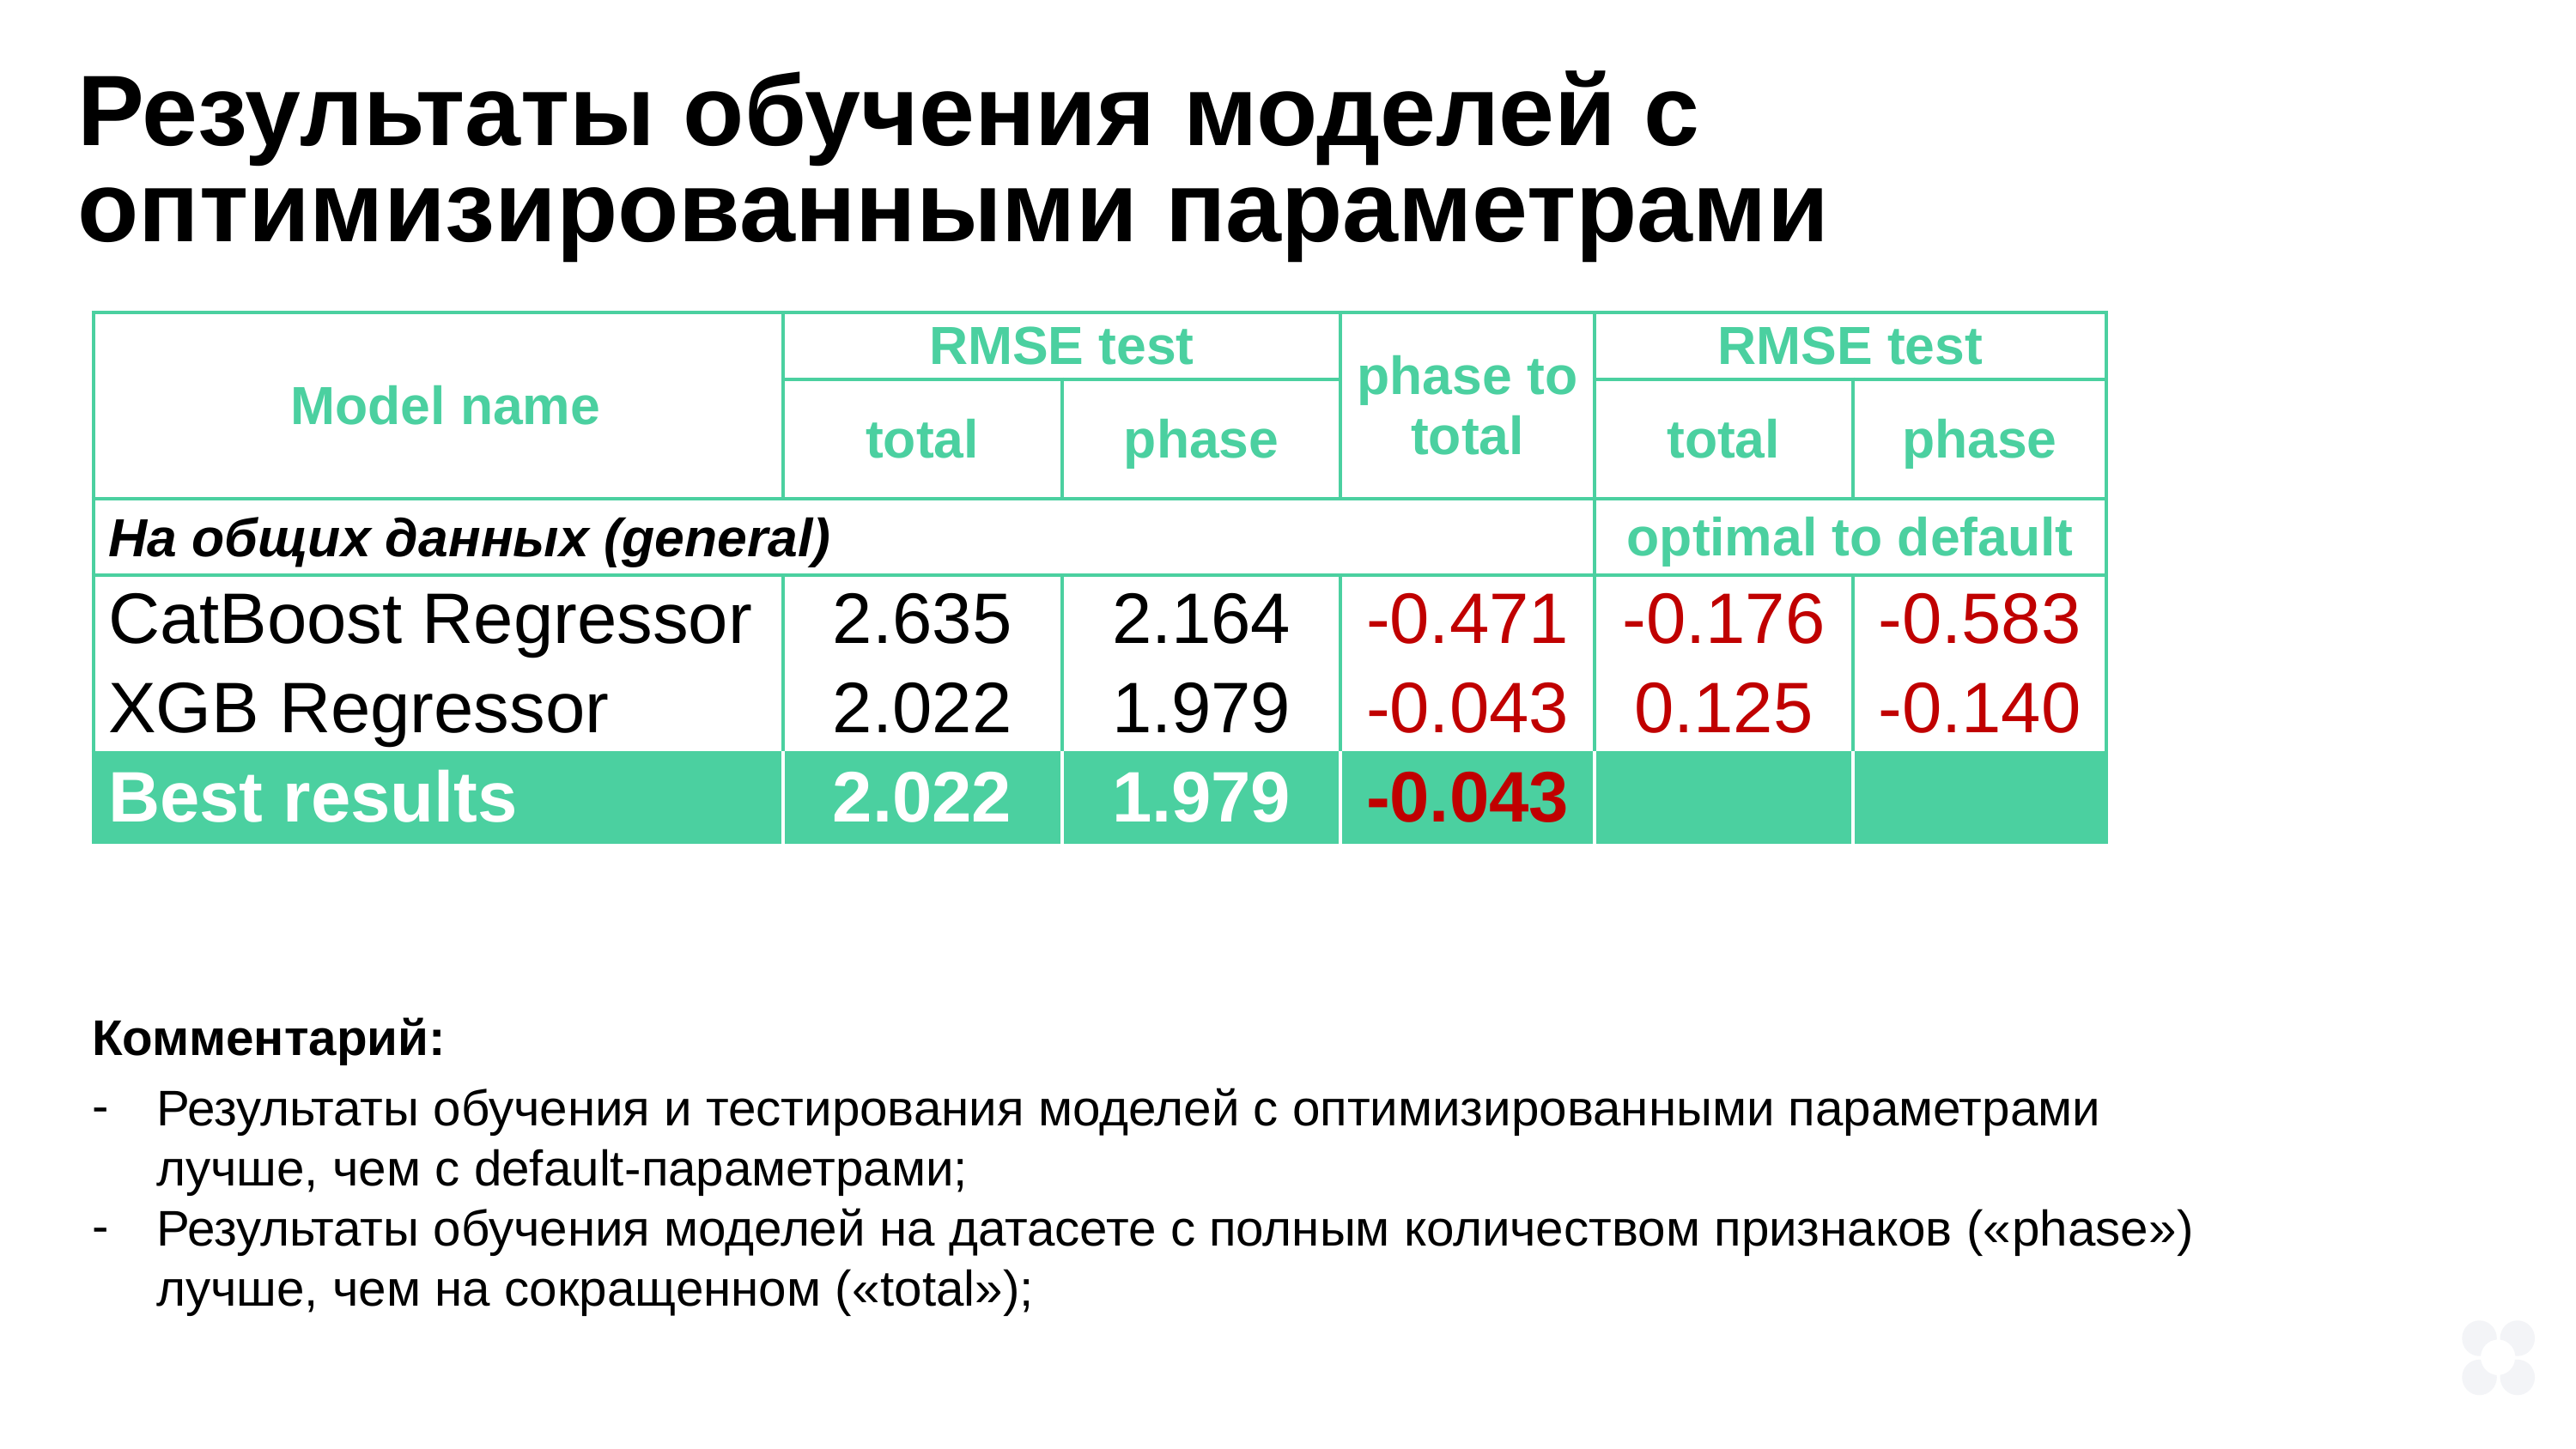

Результаты обучения моделей с оптимизированными параметрами

| Model name | RMSE test | RMSE test | phase to total | RMSE test | RMSE test |
| --- | --- | --- | --- | --- | --- |
|  | total | phase |  | total | phase |
| На общих данных (general) |  |  |  | optimal to default |  |
| CatBoost Regressor | 2.635 | 2.164 | -0.471 | -0.176 | -0.583 |
| XGB Regressor | 2.022 | 1.979 | -0.043 | 0.125 | -0.140 |
| Best results | 2.022 | 1.979 | -0.043 |  |  |
Комментарий:
Результаты обучения и тестирования моделей с оптимизированными параметрами лучше, чем с default-параметрами;
Результаты обучения моделей на датасете с полным количеством признаков («phase») лучше, чем на сокращенном («total»);